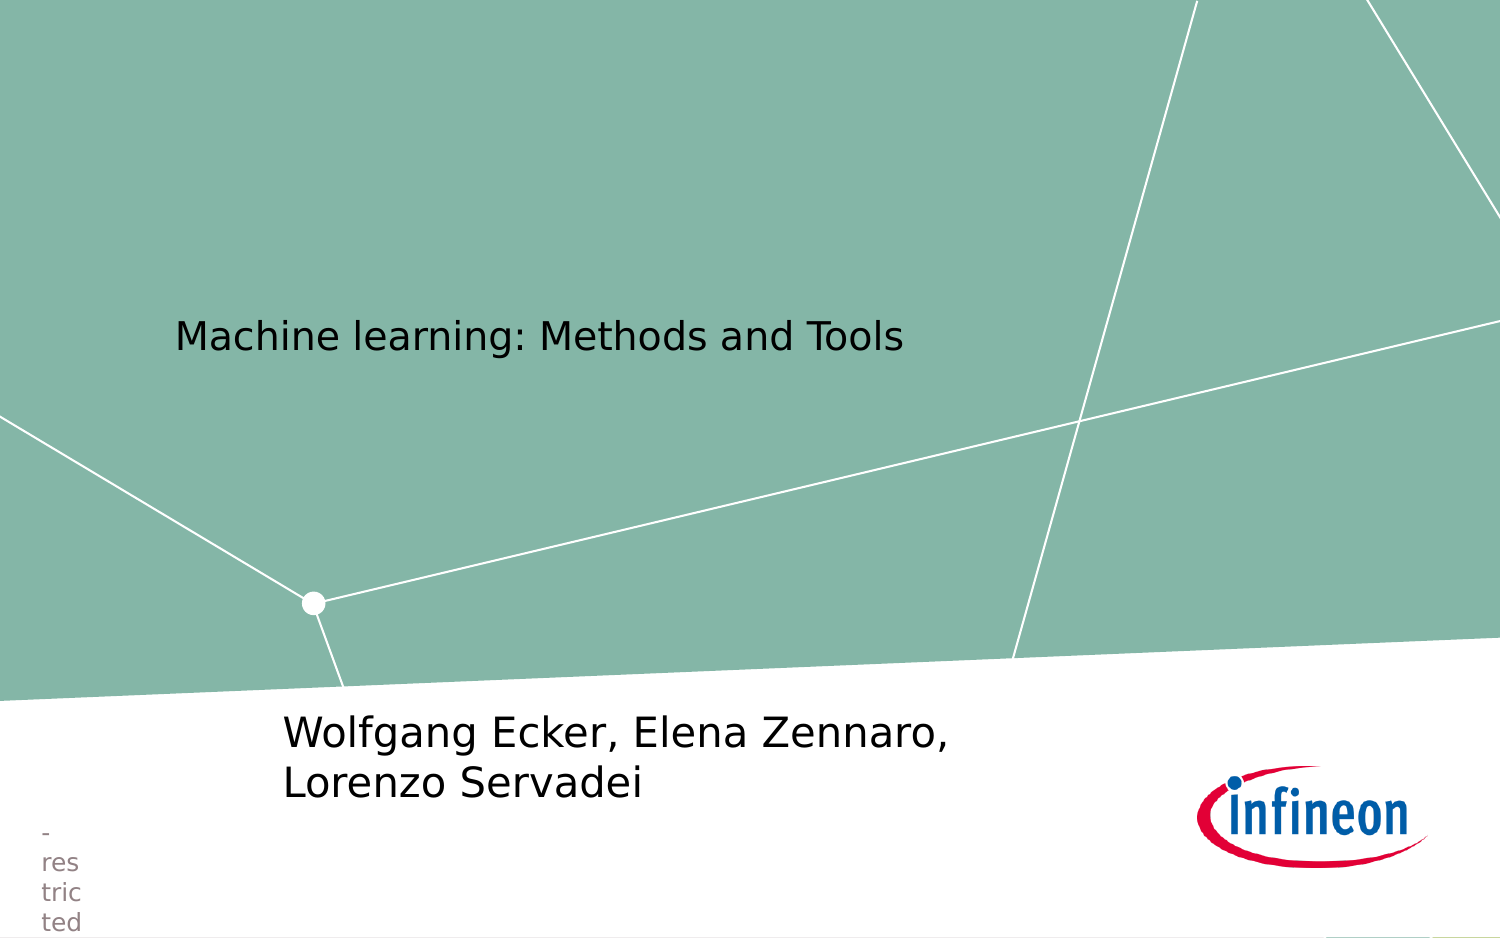

# Machine learning: Methods and Tools
Wolfgang Ecker, Elena Zennaro, Lorenzo Servadei
- restricted -